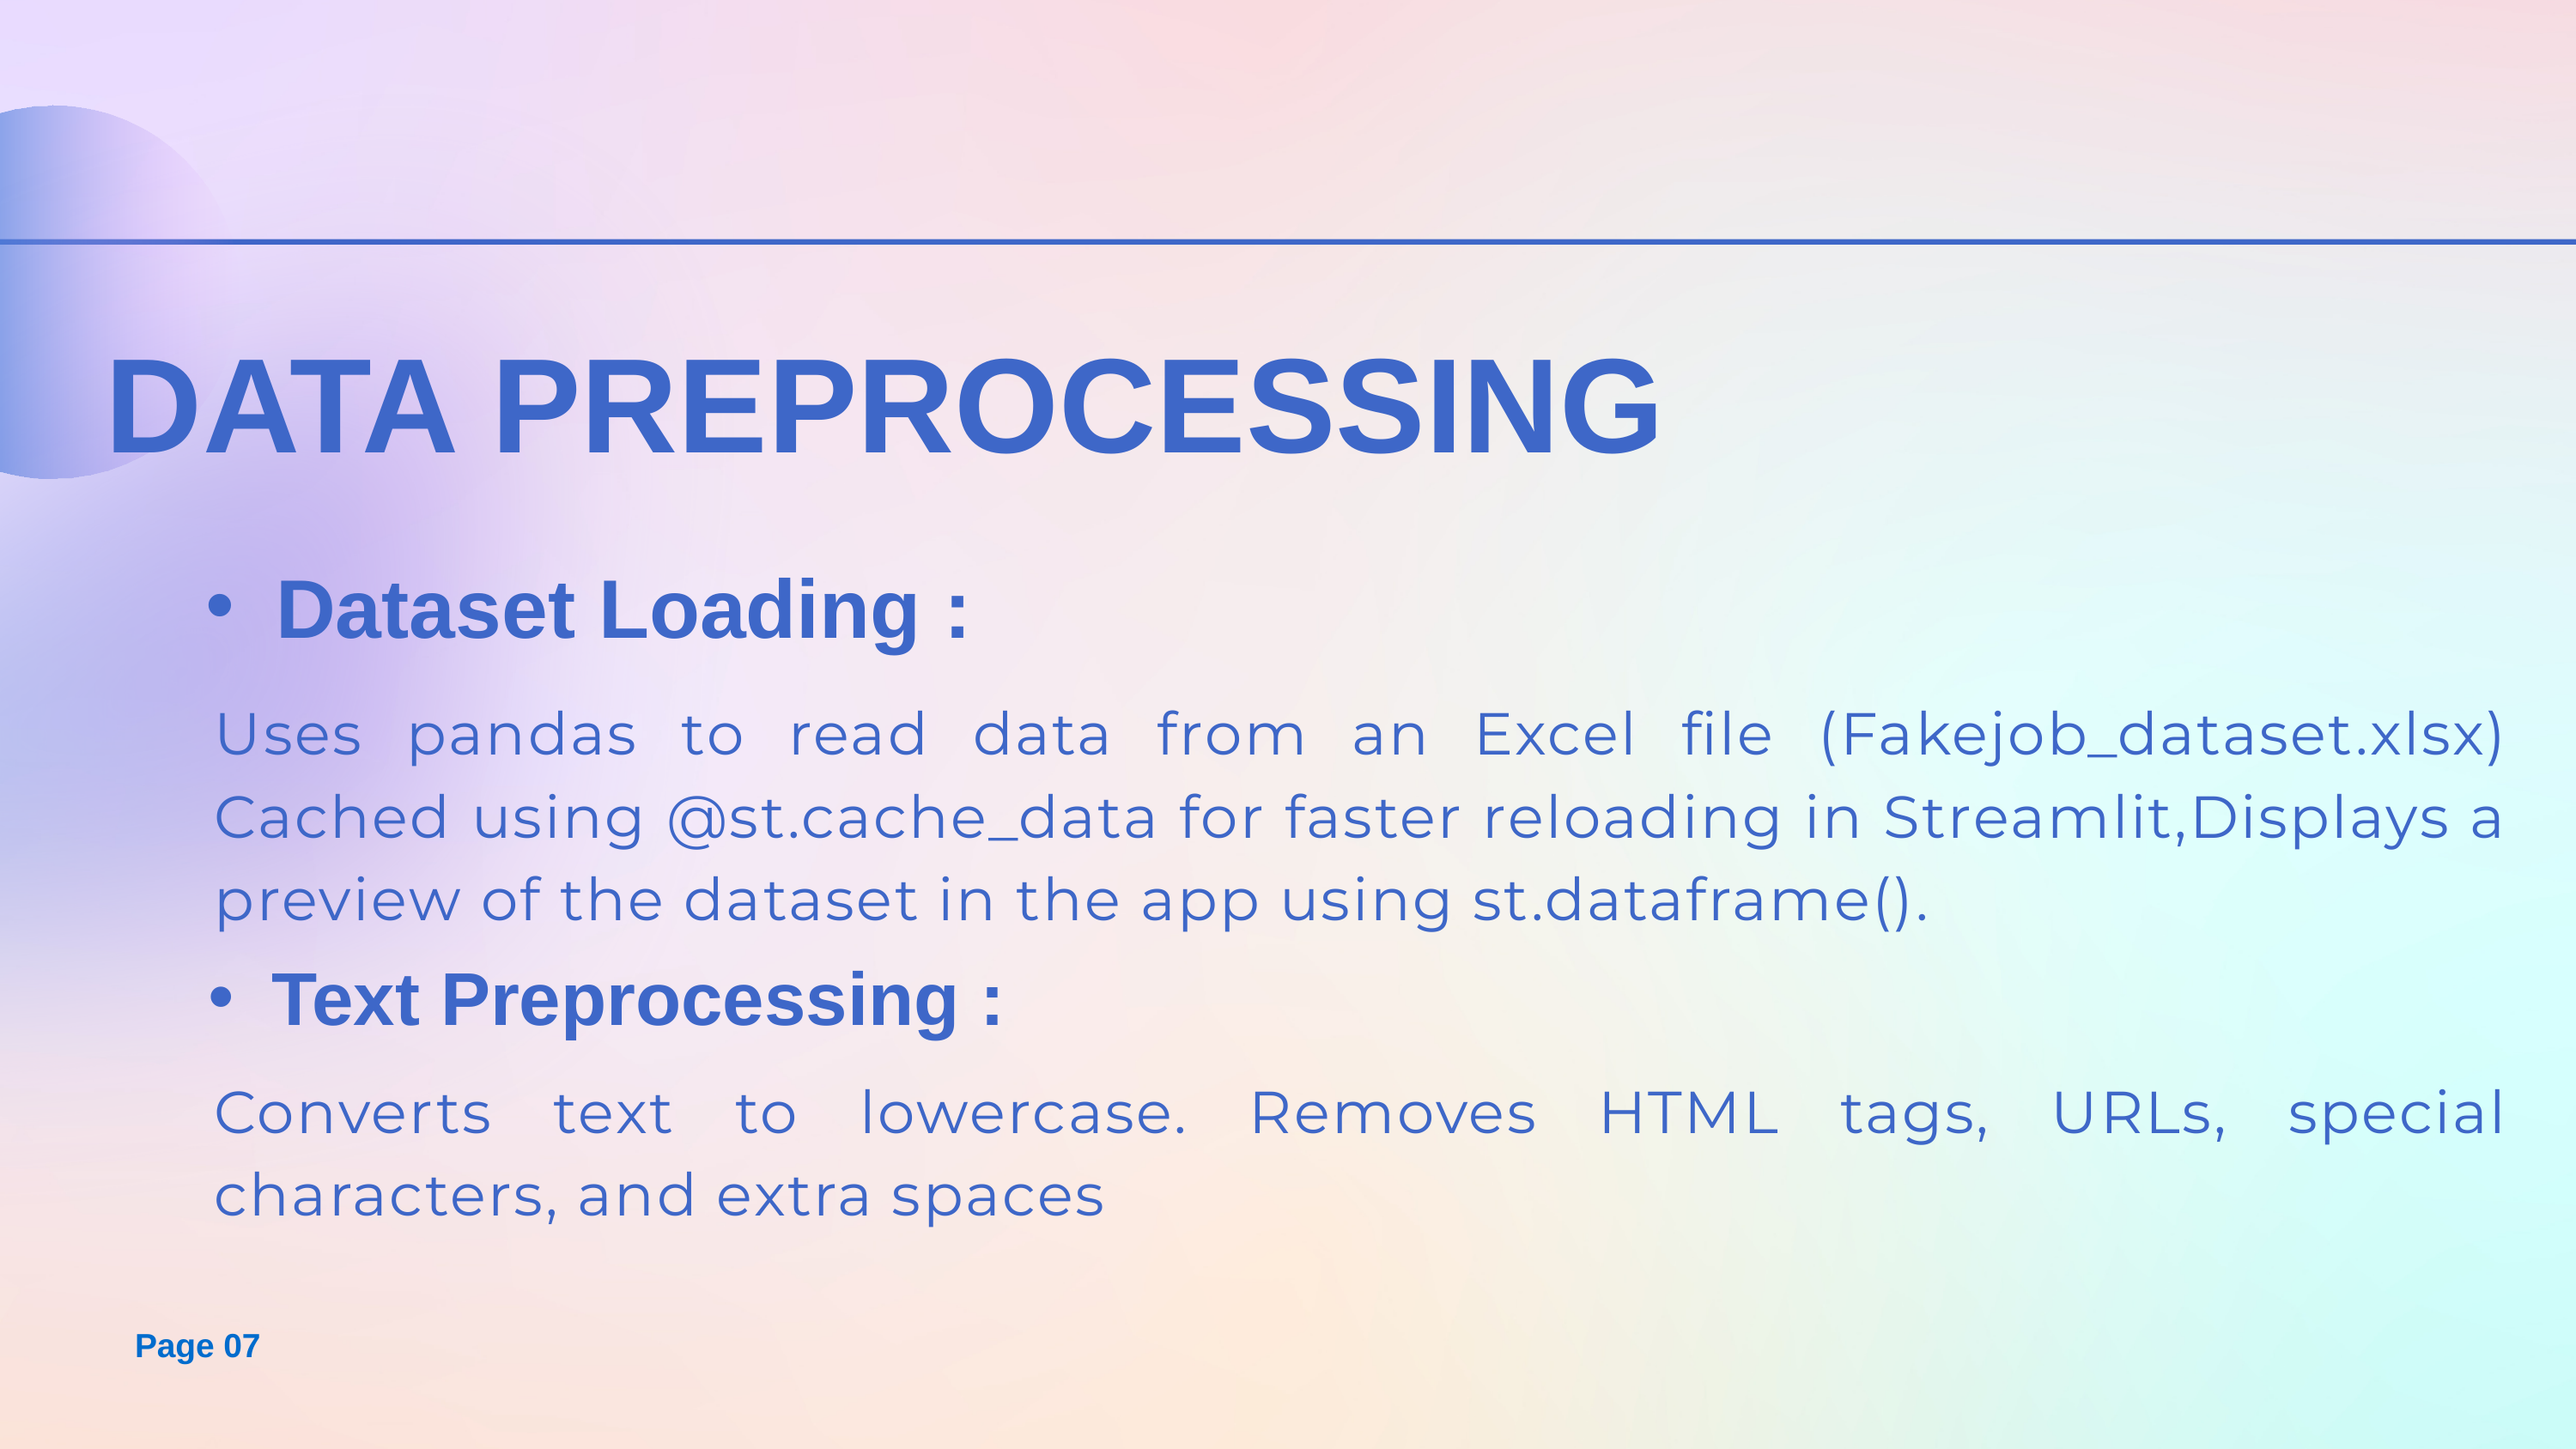

DATA PREPROCESSING

Dataset Loading :
Uses pandas to read data from an Excel file (Fakejob_dataset.xlsx) Cached using @st.cache_data for faster reloading in Streamlit,Displays a preview of the dataset in the app using st.dataframe().
Text Preprocessing :

Converts text to lowercase. Removes HTML tags, URLs, special characters, and extra spaces
Page 07